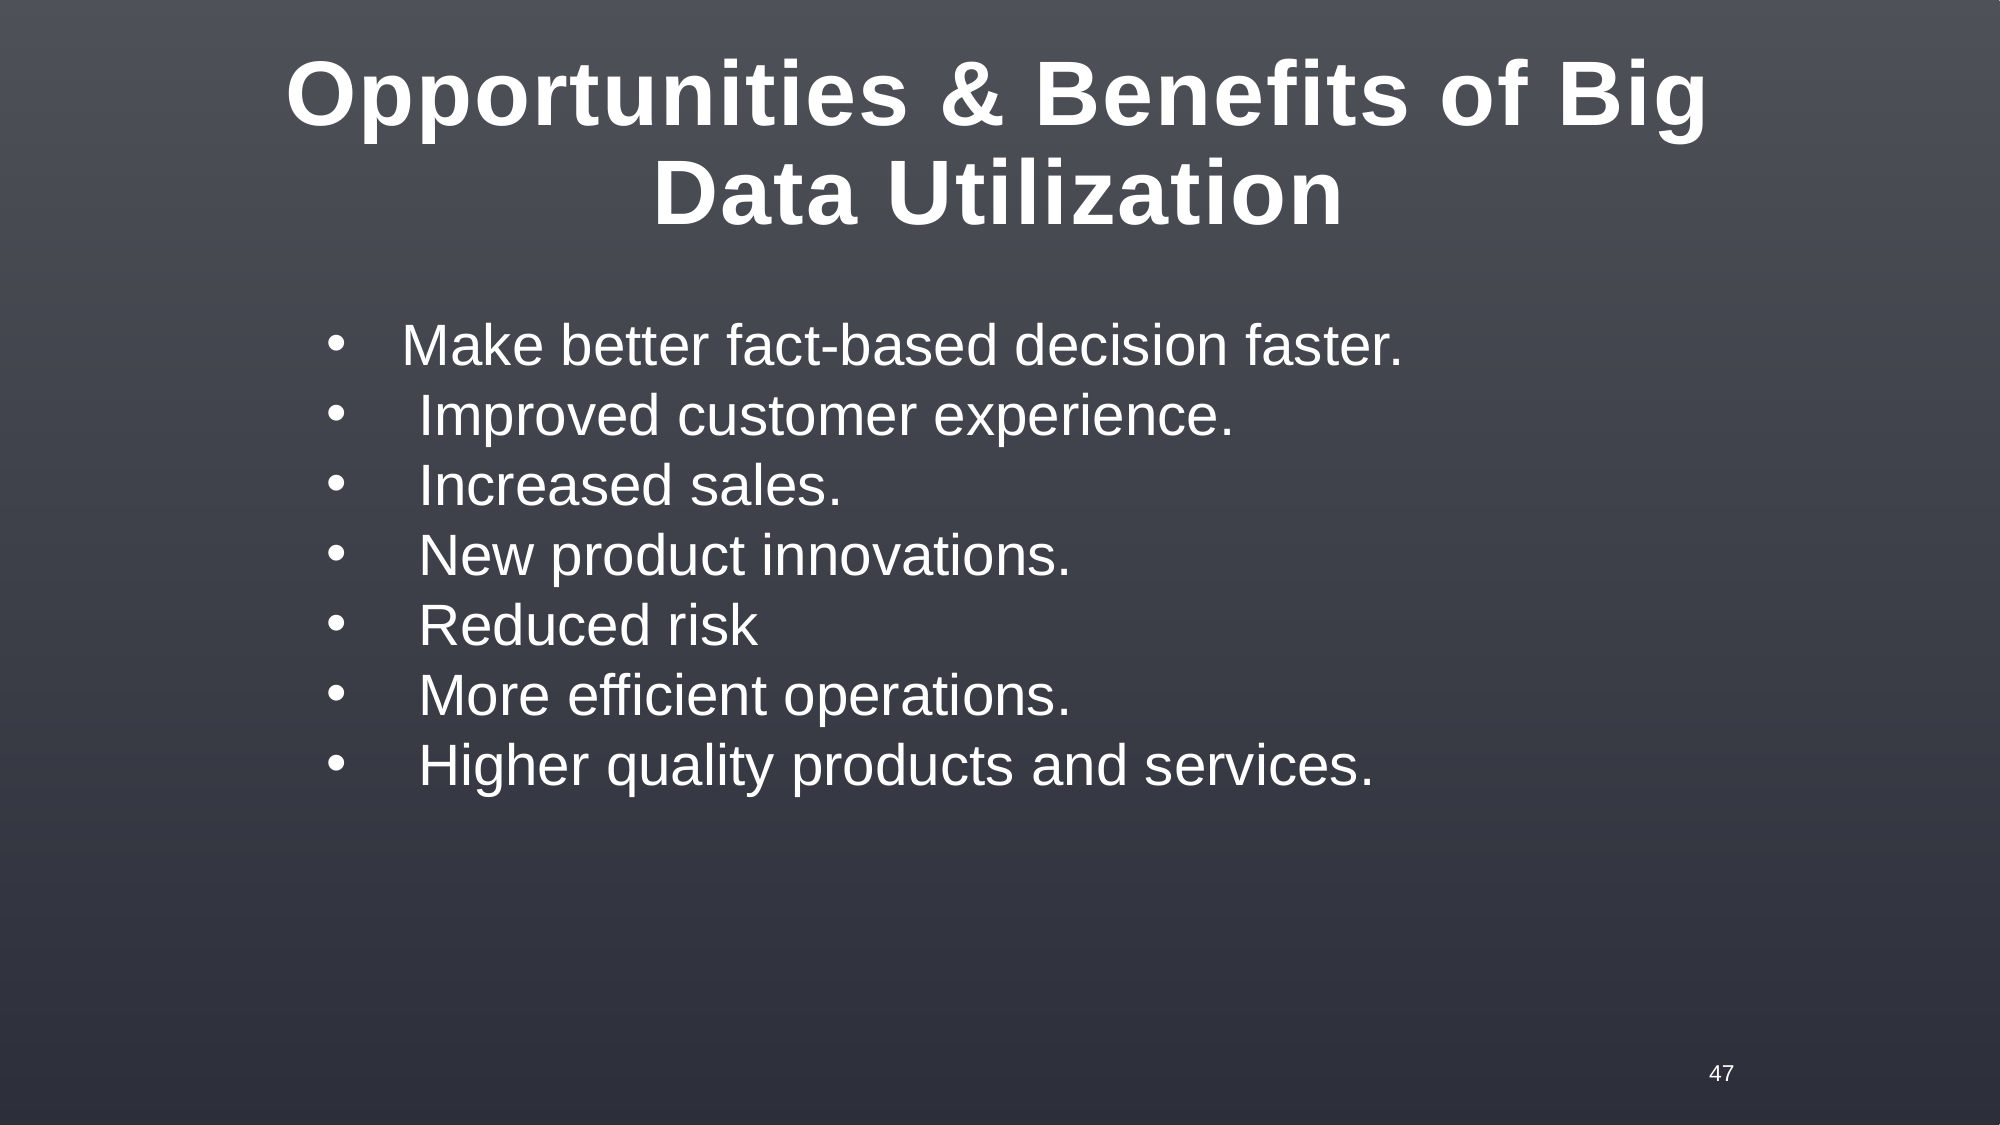

# Opportunities & Benefits of Big Data Utilization
Make better fact-based decision faster.
 Improved customer experience.
 Increased sales.
 New product innovations.
 Reduced risk
 More efficient operations.
 Higher quality products and services.
47